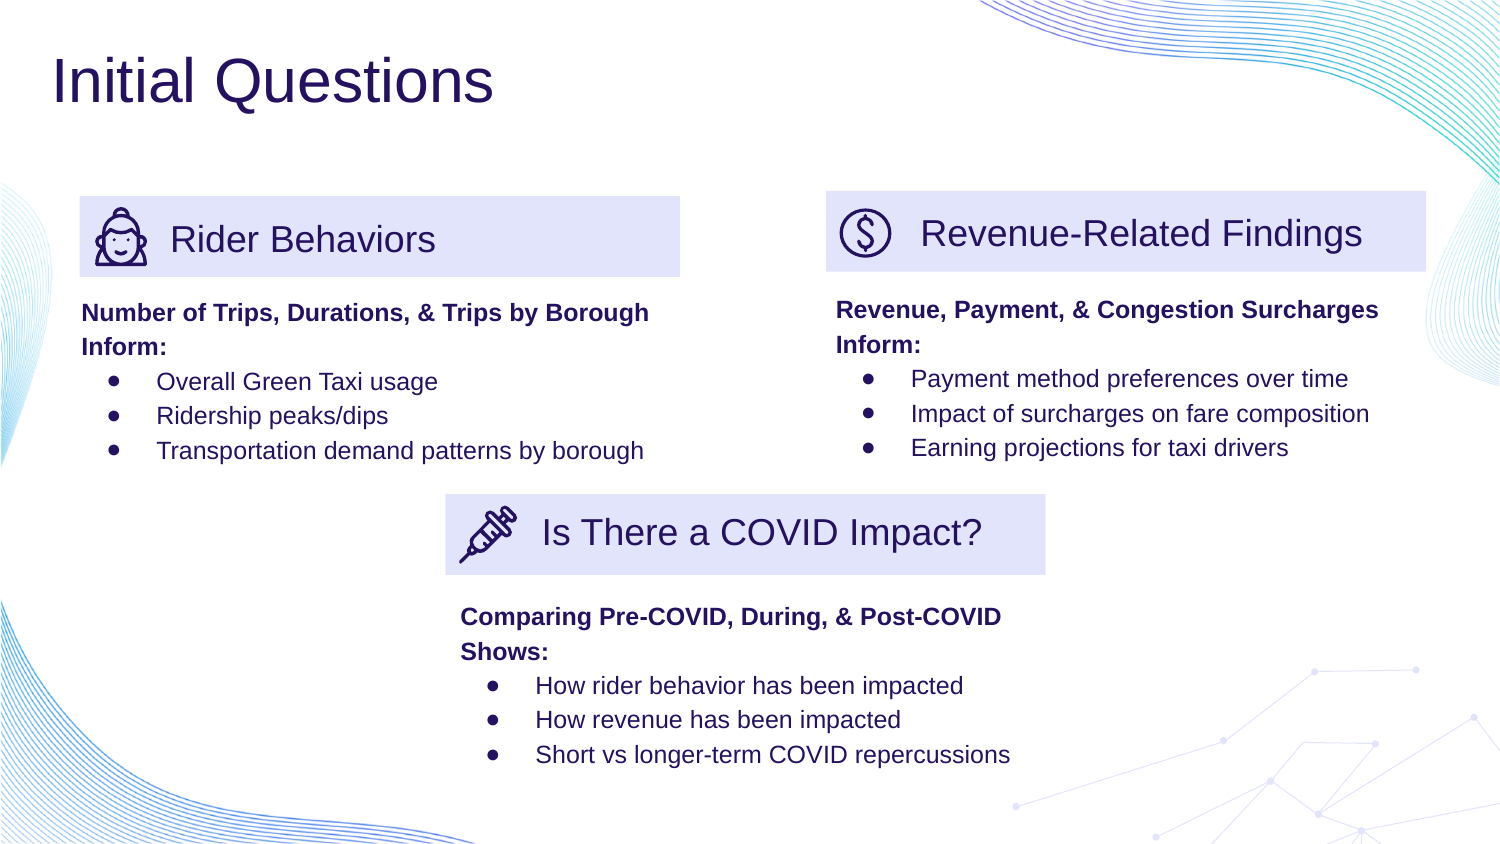

# Initial Questions

Revenue-Related Findings

Rider Behaviors

Revenue, Payment, & Congestion Surcharges Inform:
Payment method preferences over time
Impact of surcharges on fare composition
Earning projections for taxi drivers
Number of Trips, Durations, & Trips by Borough Inform:
Overall Green Taxi usage
Ridership peaks/dips
Transportation demand patterns by borough

Is There a COVID Impact?

Comparing Pre-COVID, During, & Post-COVID Shows:
How rider behavior has been impacted
How revenue has been impacted
Short vs longer-term COVID repercussions